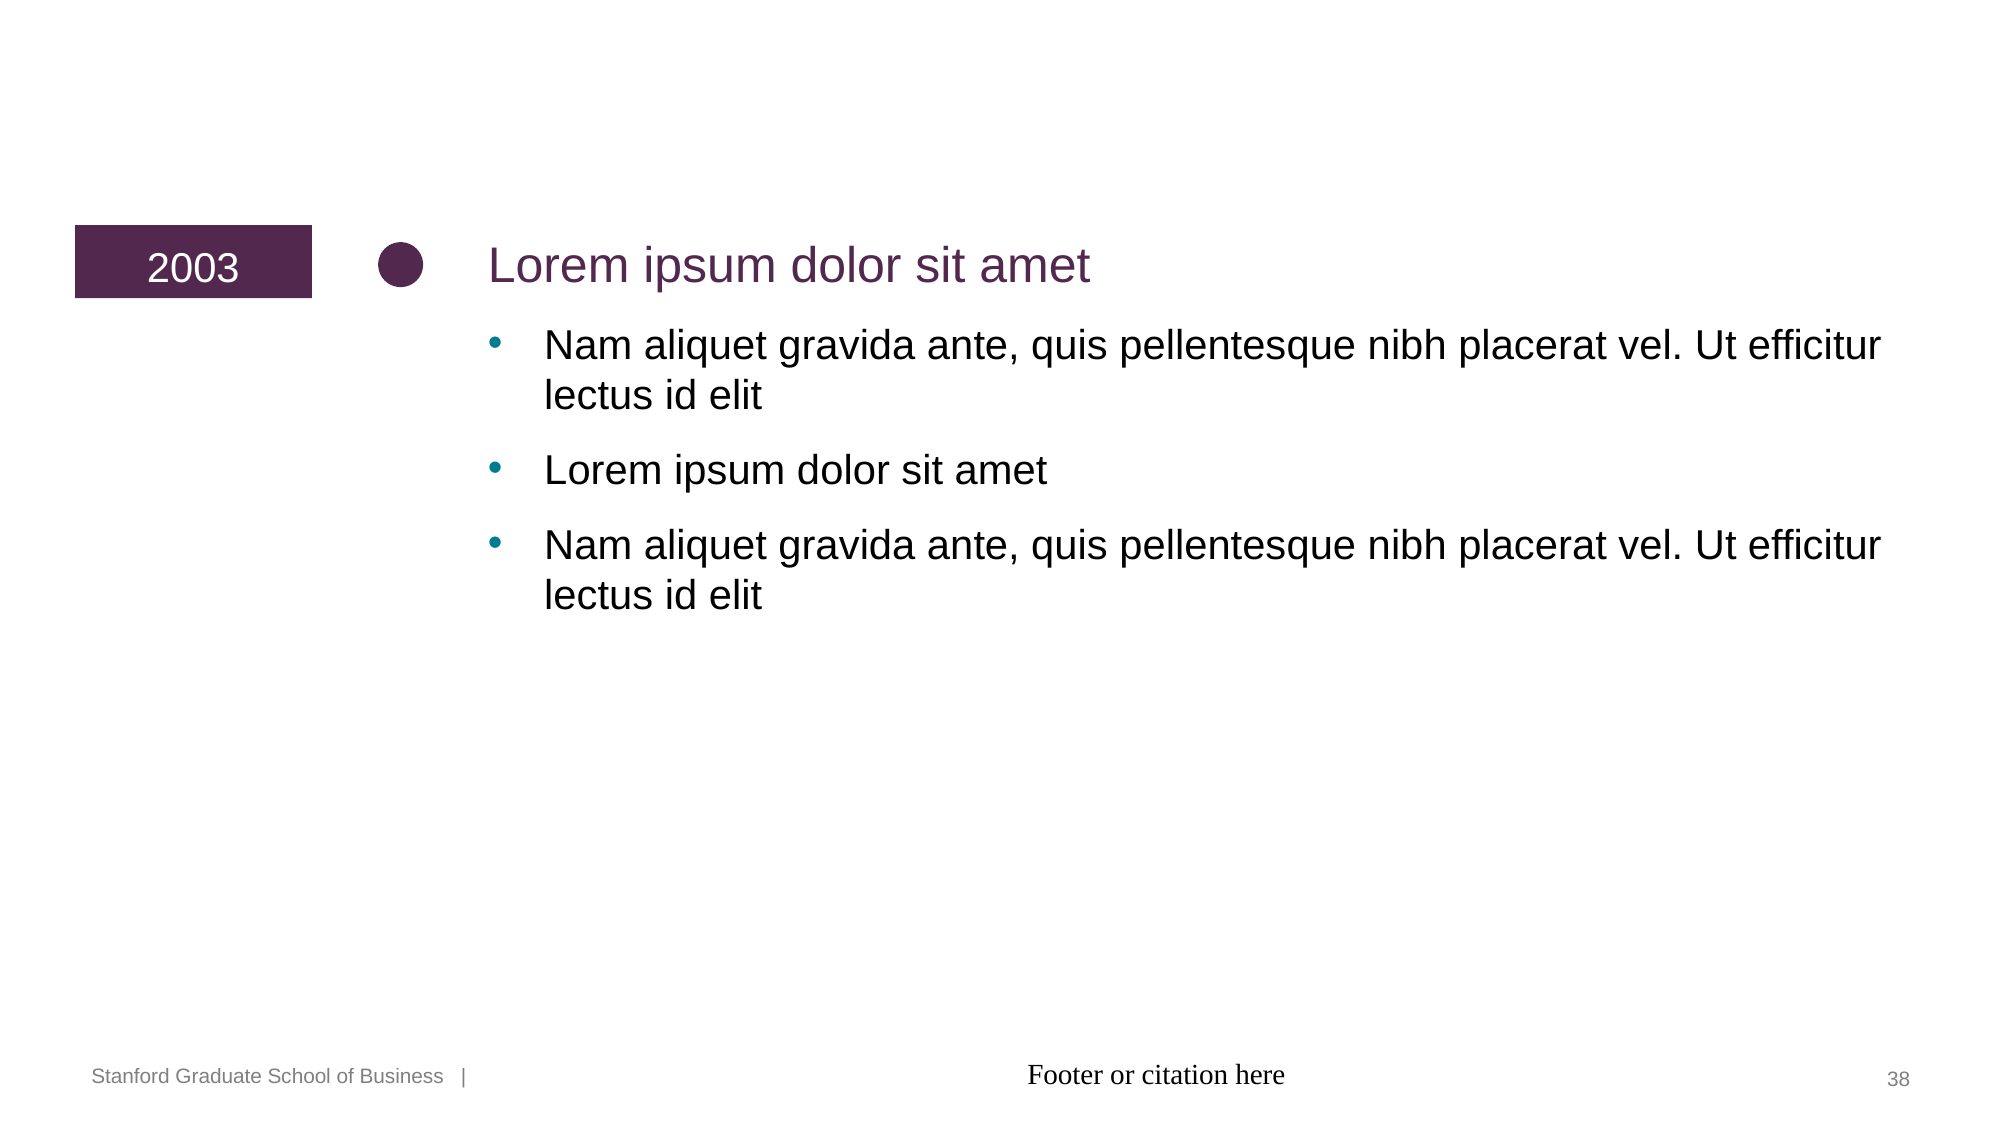

Lorem ipsum dolor sit amet
Nam aliquet gravida ante, quis pellentesque nibh placerat vel. Ut efficitur lectus id elit
Lorem ipsum dolor sit amet
Nam aliquet gravida ante, quis pellentesque nibh placerat vel. Ut efficitur lectus id elit
2003

Footer or citation here
38